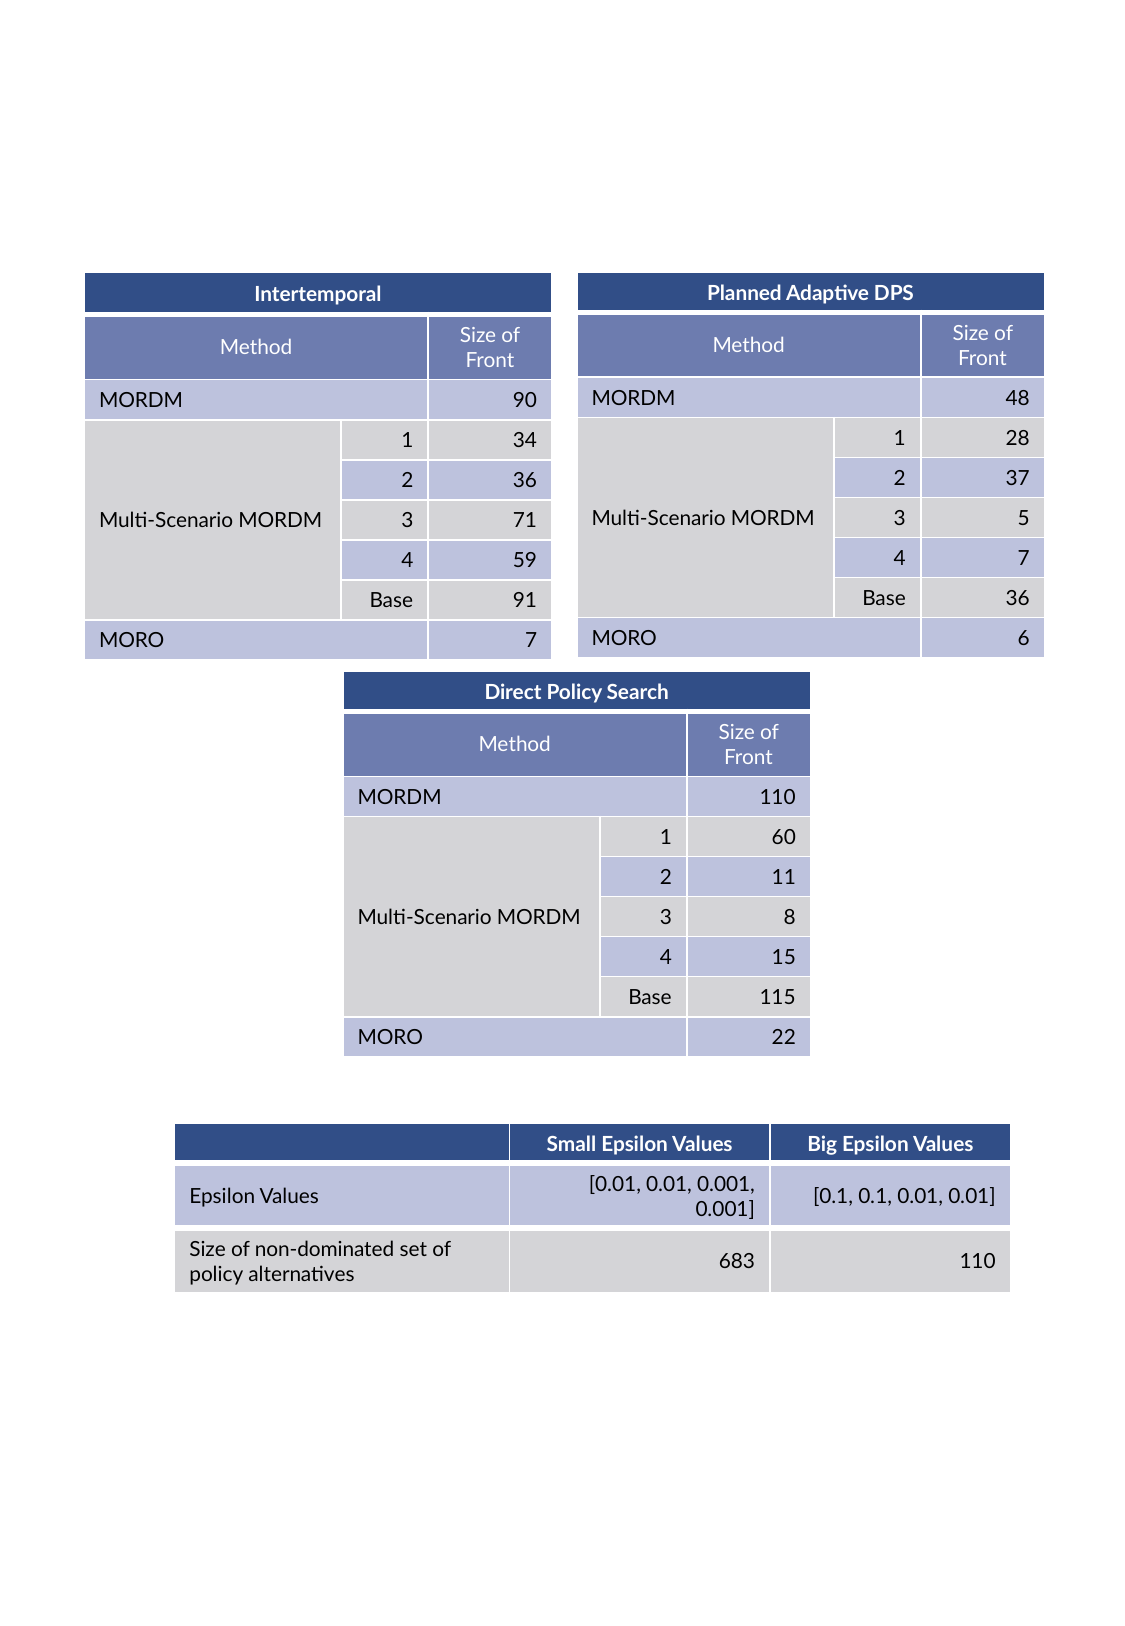

| Planned Adaptive DPS |  |  |
| --- | --- | --- |
| Method |  | Size of Front |
| MORDM |  | 48 |
| Multi-Scenario MORDM | 1 | 28 |
|  | 2 | 37 |
|  | 3 | 5 |
|  | 4 | 7 |
|  | Base | 36 |
| MORO |  | 6 |
| Intertemporal |  |  |
| --- | --- | --- |
| Method |  | Size of Front |
| MORDM |  | 90 |
| Multi-Scenario MORDM | 1 | 34 |
|  | 2 | 36 |
|  | 3 | 71 |
|  | 4 | 59 |
|  | Base | 91 |
| MORO |  | 7 |
| Direct Policy Search |  |  |
| --- | --- | --- |
| Method |  | Size of Front |
| MORDM |  | 110 |
| Multi-Scenario MORDM | 1 | 60 |
|  | 2 | 11 |
|  | 3 | 8 |
|  | 4 | 15 |
|  | Base | 115 |
| MORO |  | 22 |
|  | Small Epsilon Values | Big Epsilon Values |
| --- | --- | --- |
| Epsilon Values | [0.01, 0.01, 0.001, 0.001] | [0.1, 0.1, 0.01, 0.01] |
| Size of non-dominated set of policy alternatives | 683 | 110 |